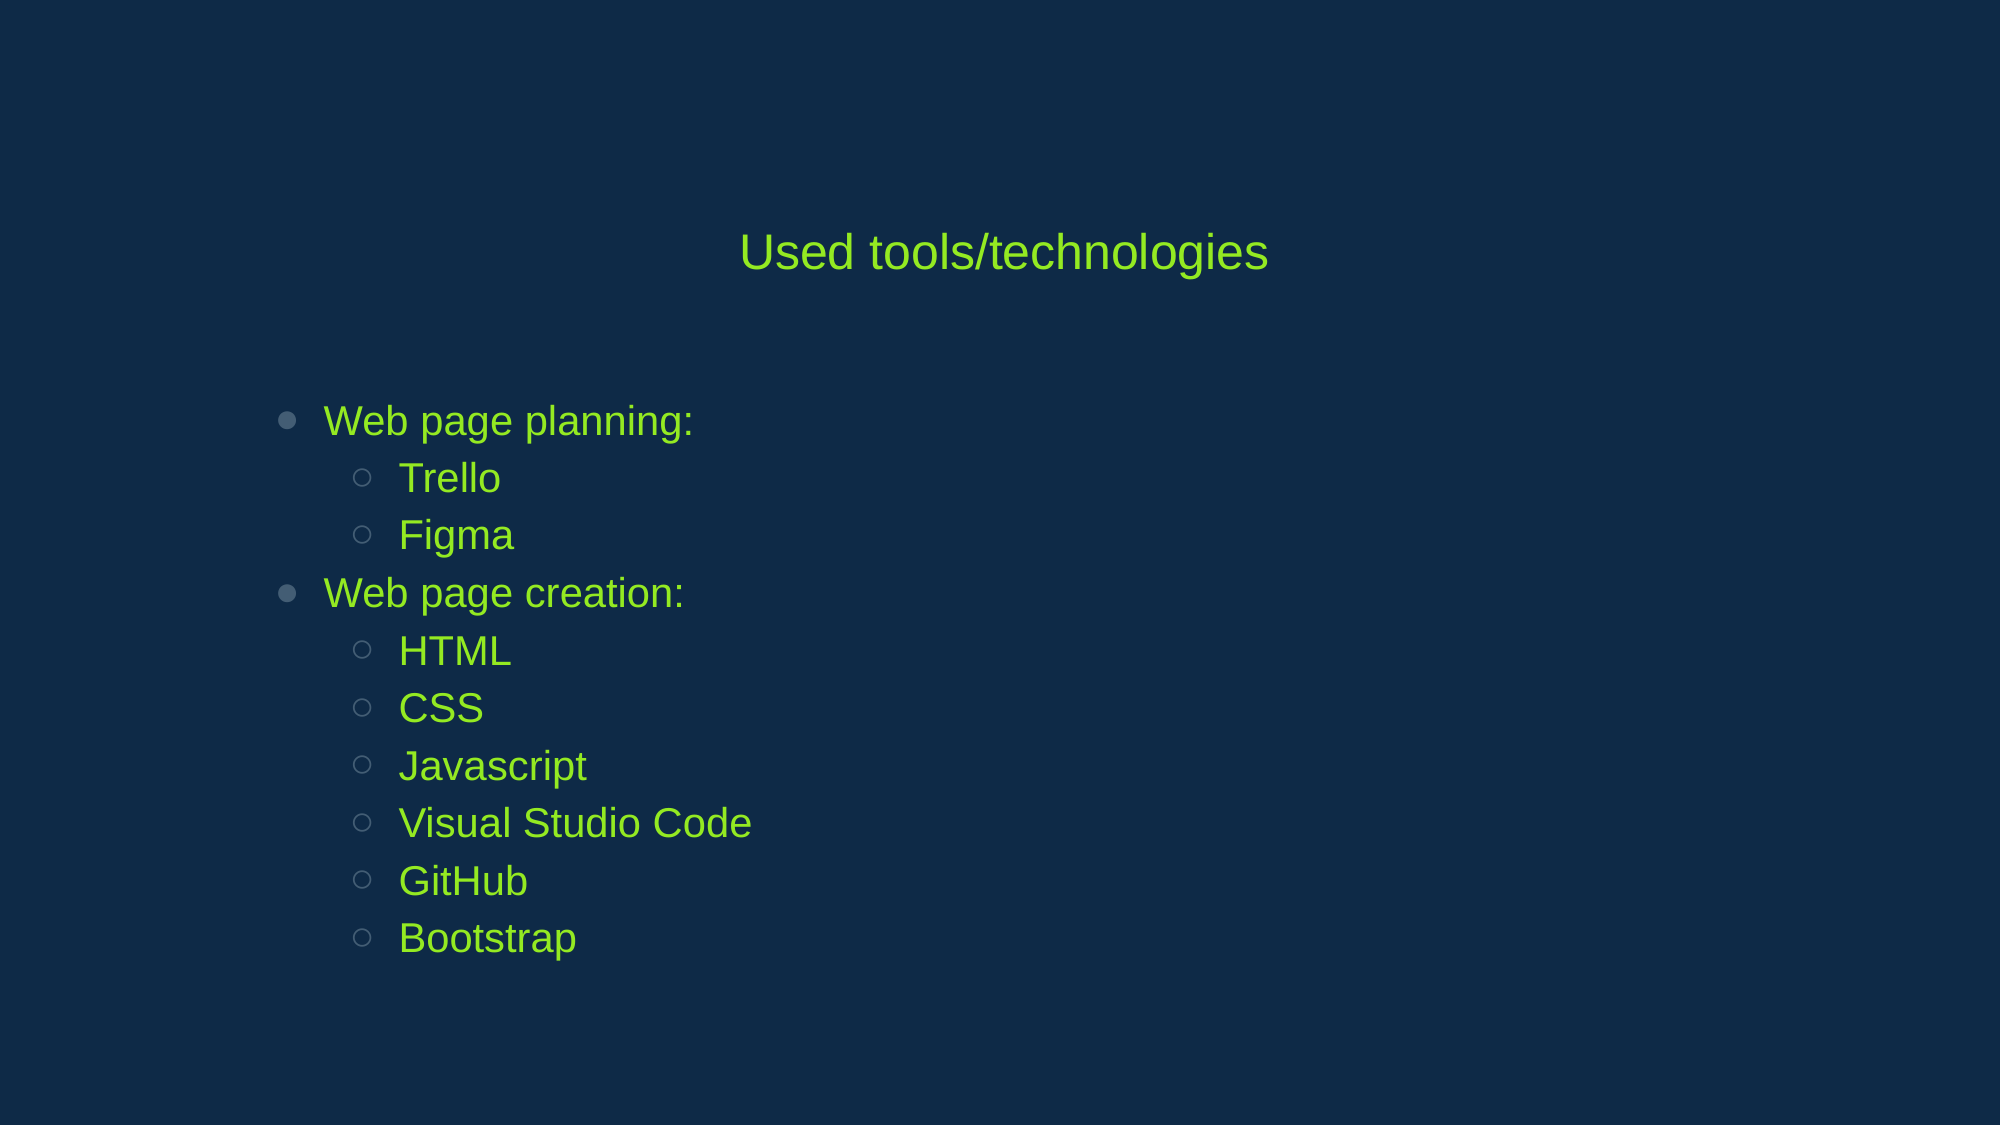

# Used tools/technologies
Web page planning:
Trello
Figma
Web page creation:
HTML
CSS
Javascript
Visual Studio Code
GitHub
Bootstrap